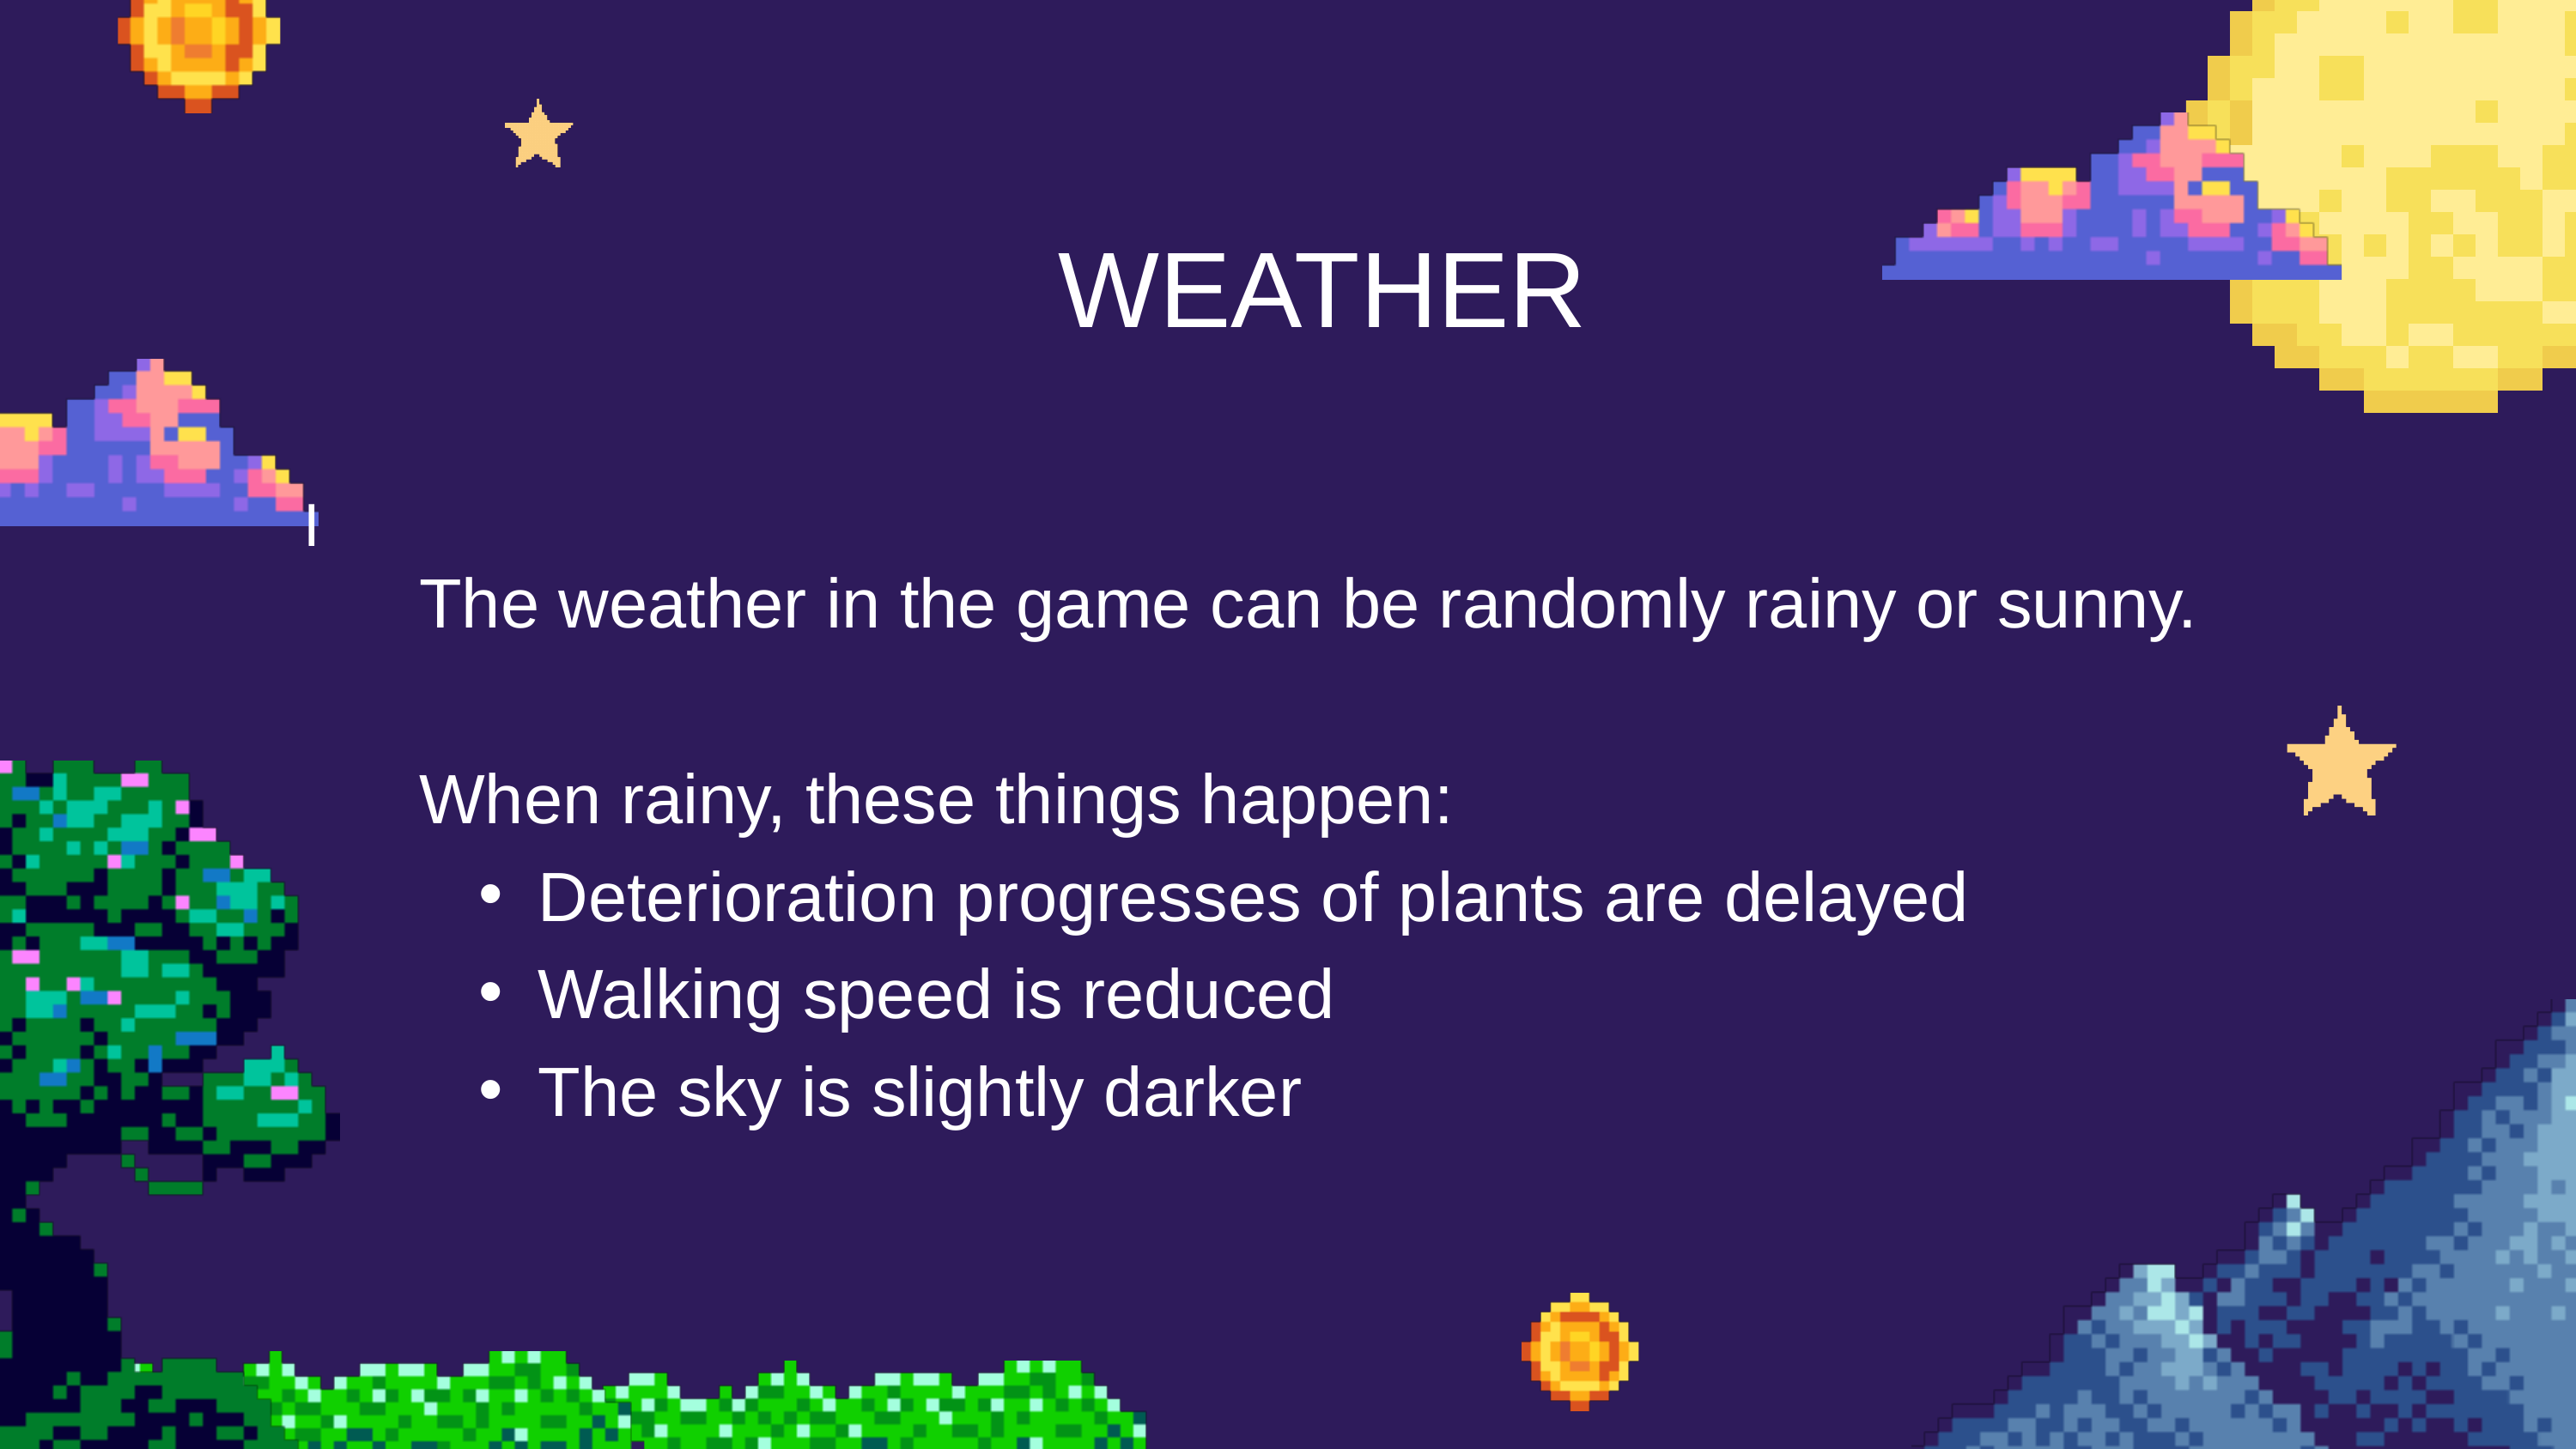

WEATHER

I
The weather in the game can be randomly rainy or sunny.

When rainy, these things happen:
Deterioration progresses of plants are delayed
Walking speed is reduced
The sky is slightly darker